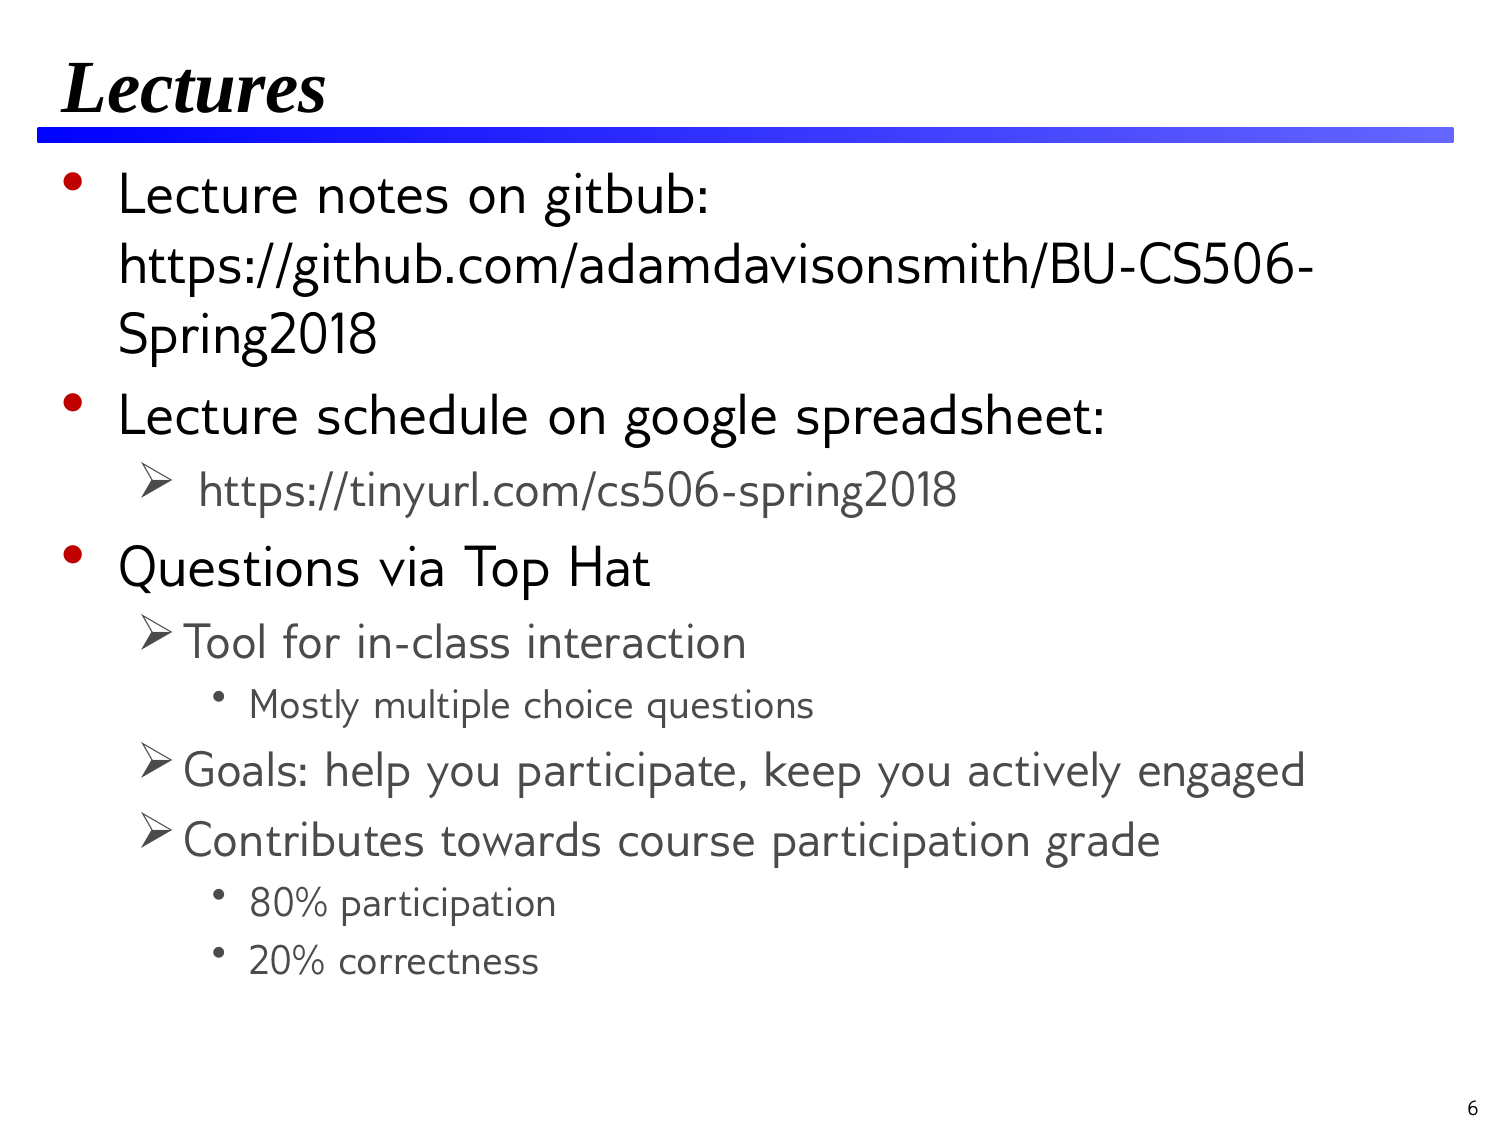

# Lectures
Lecture notes on gitbub: https://github.com/adamdavisonsmith/BU-CS506-Spring2018
Lecture schedule on google spreadsheet:
 https://tinyurl.com/cs506-spring2018
Questions via Top Hat
Tool for in-class interaction
Mostly multiple choice questions
Goals: help you participate, keep you actively engaged
Contributes towards course participation grade
80% participation
20% correctness

6